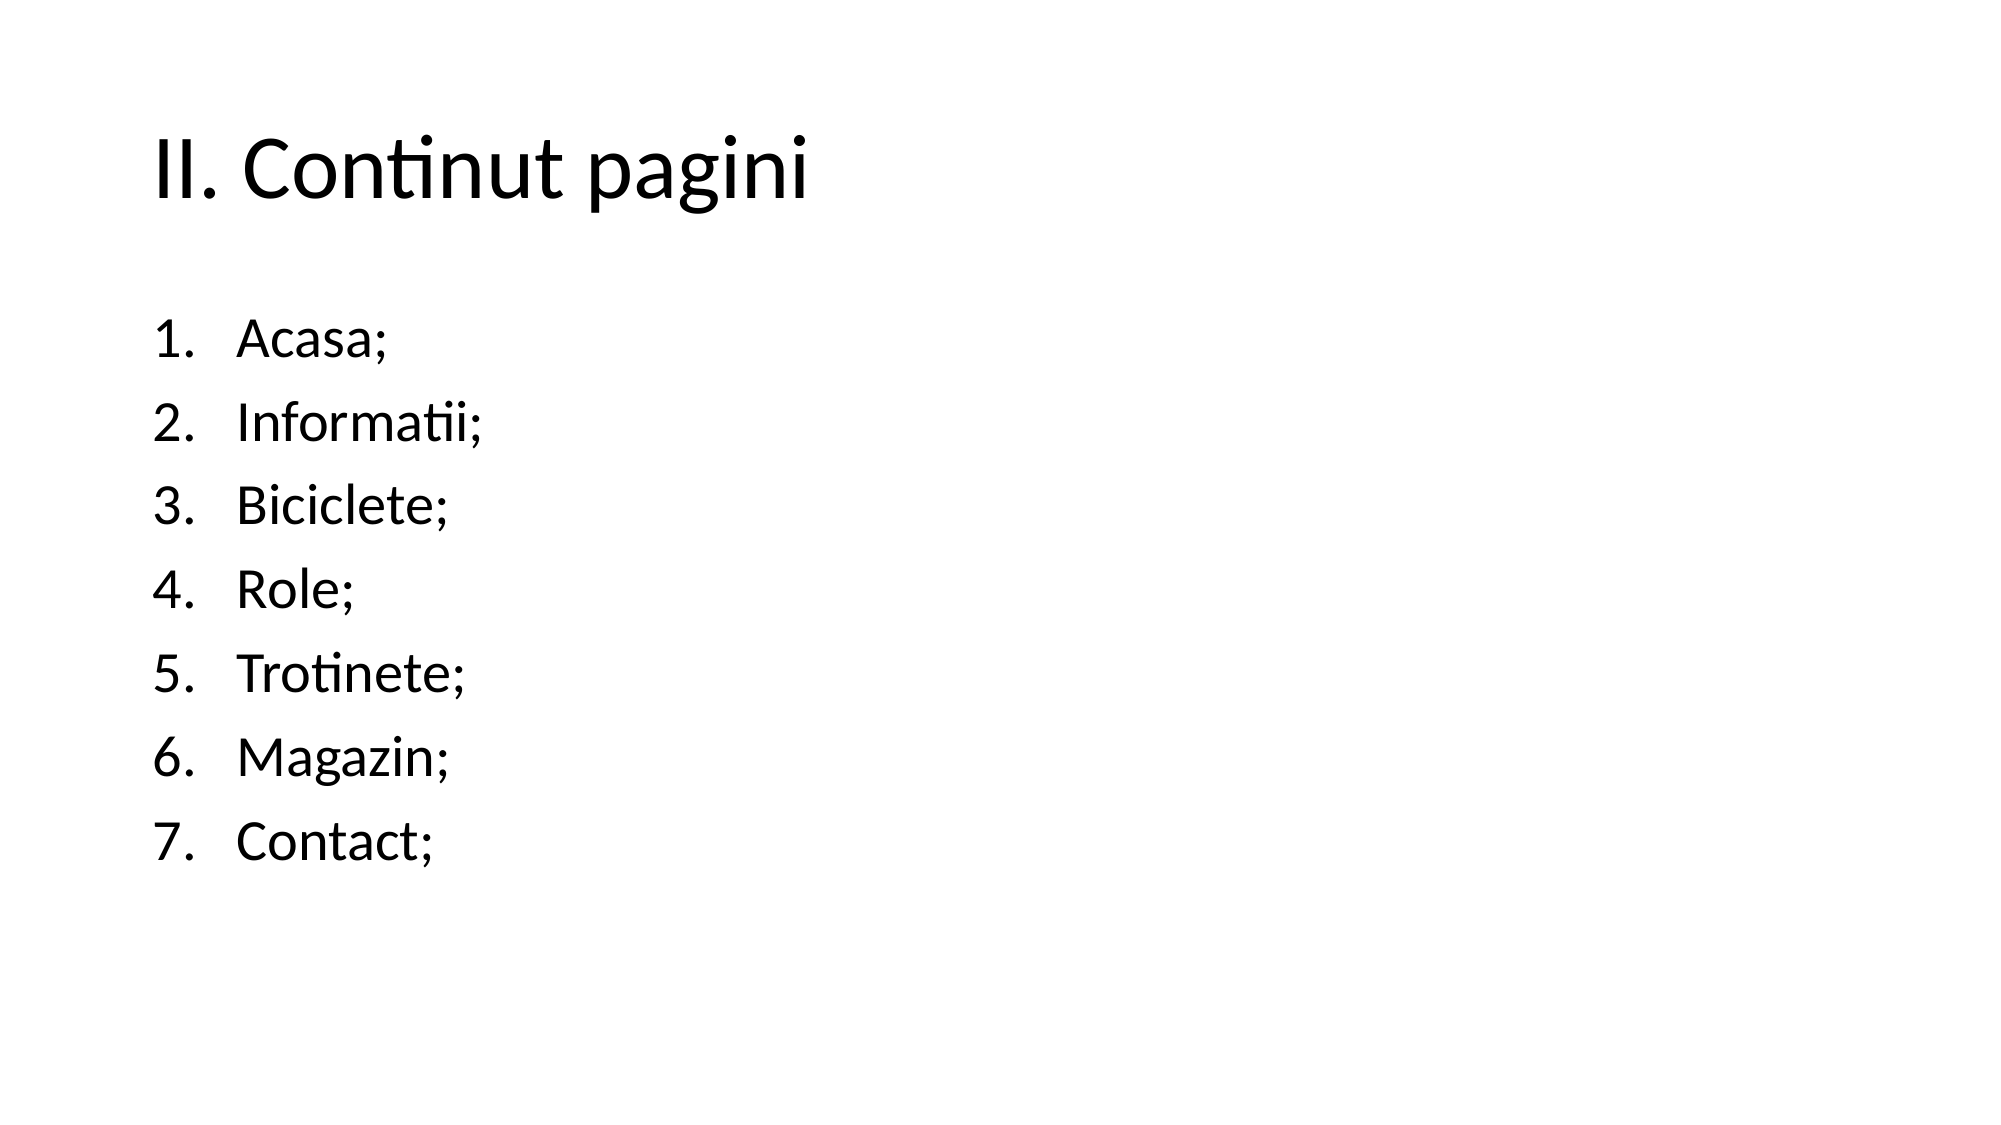

# II. Continut pagini
Acasa;
Informatii;
Biciclete;
Role;
Trotinete;
Magazin;
Contact;